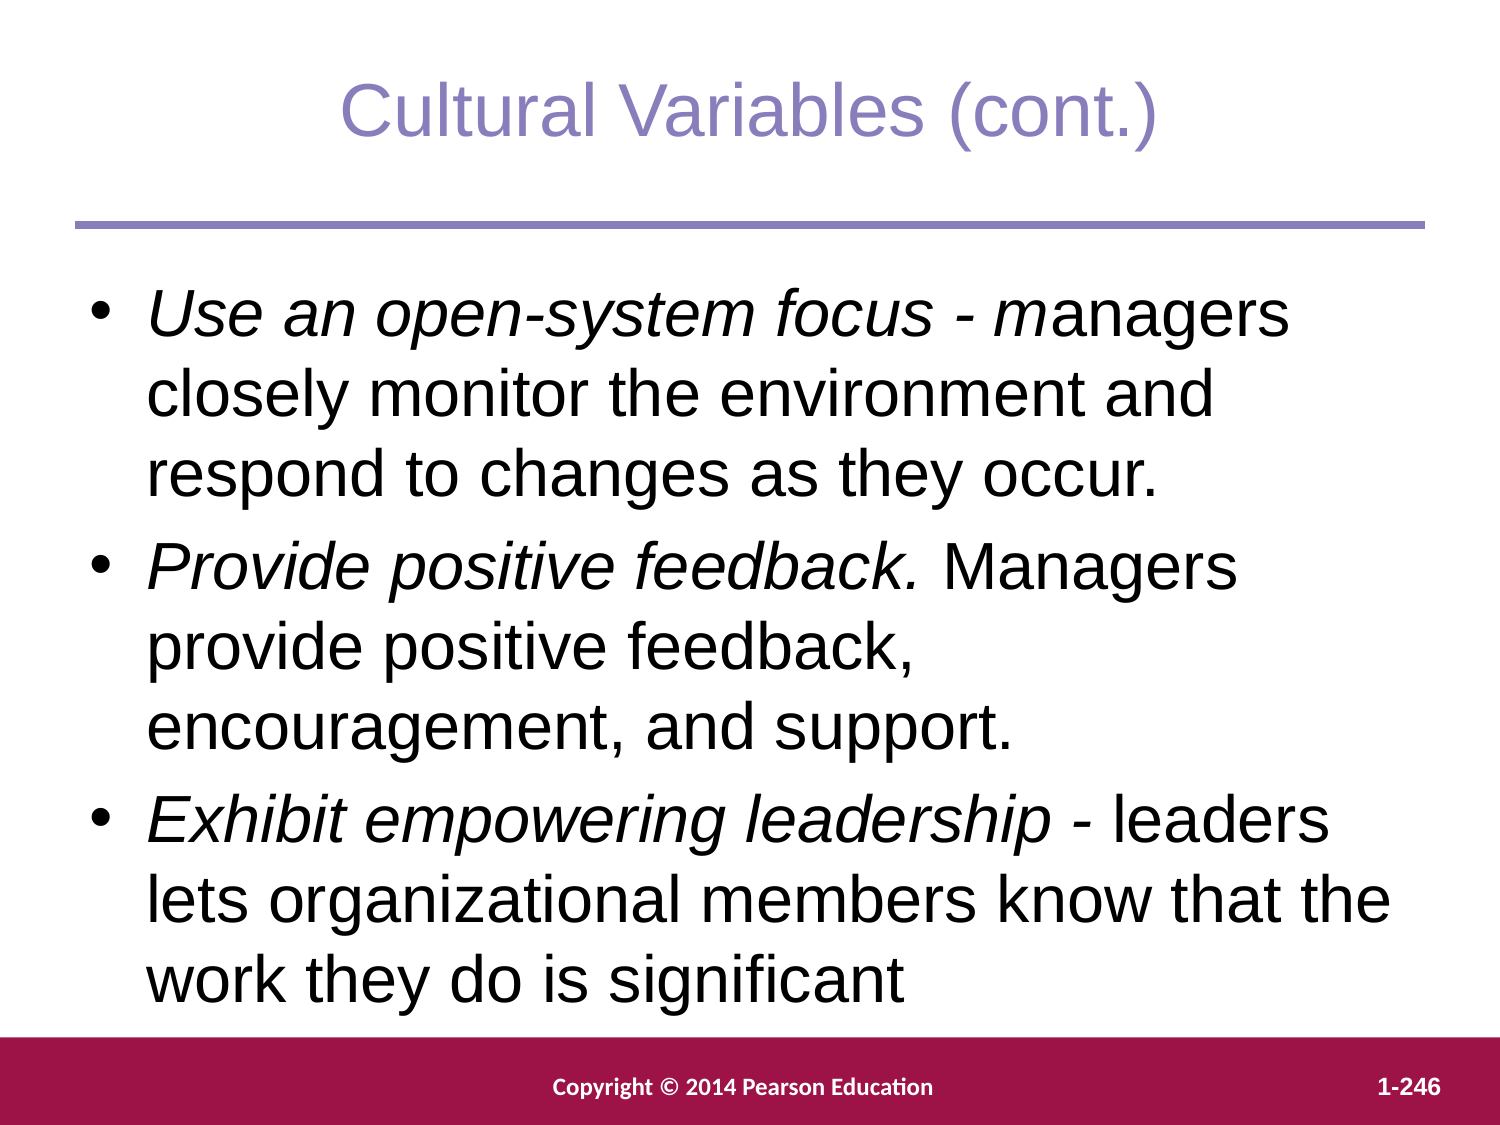

Cultural Variables (cont.)
Use an open-system focus - managers closely monitor the environment and respond to changes as they occur.
Provide positive feedback. Managers provide positive feedback,  encouragement, and support.
Exhibit empowering leadership - leaders  lets organizational members know that the work they do is significant